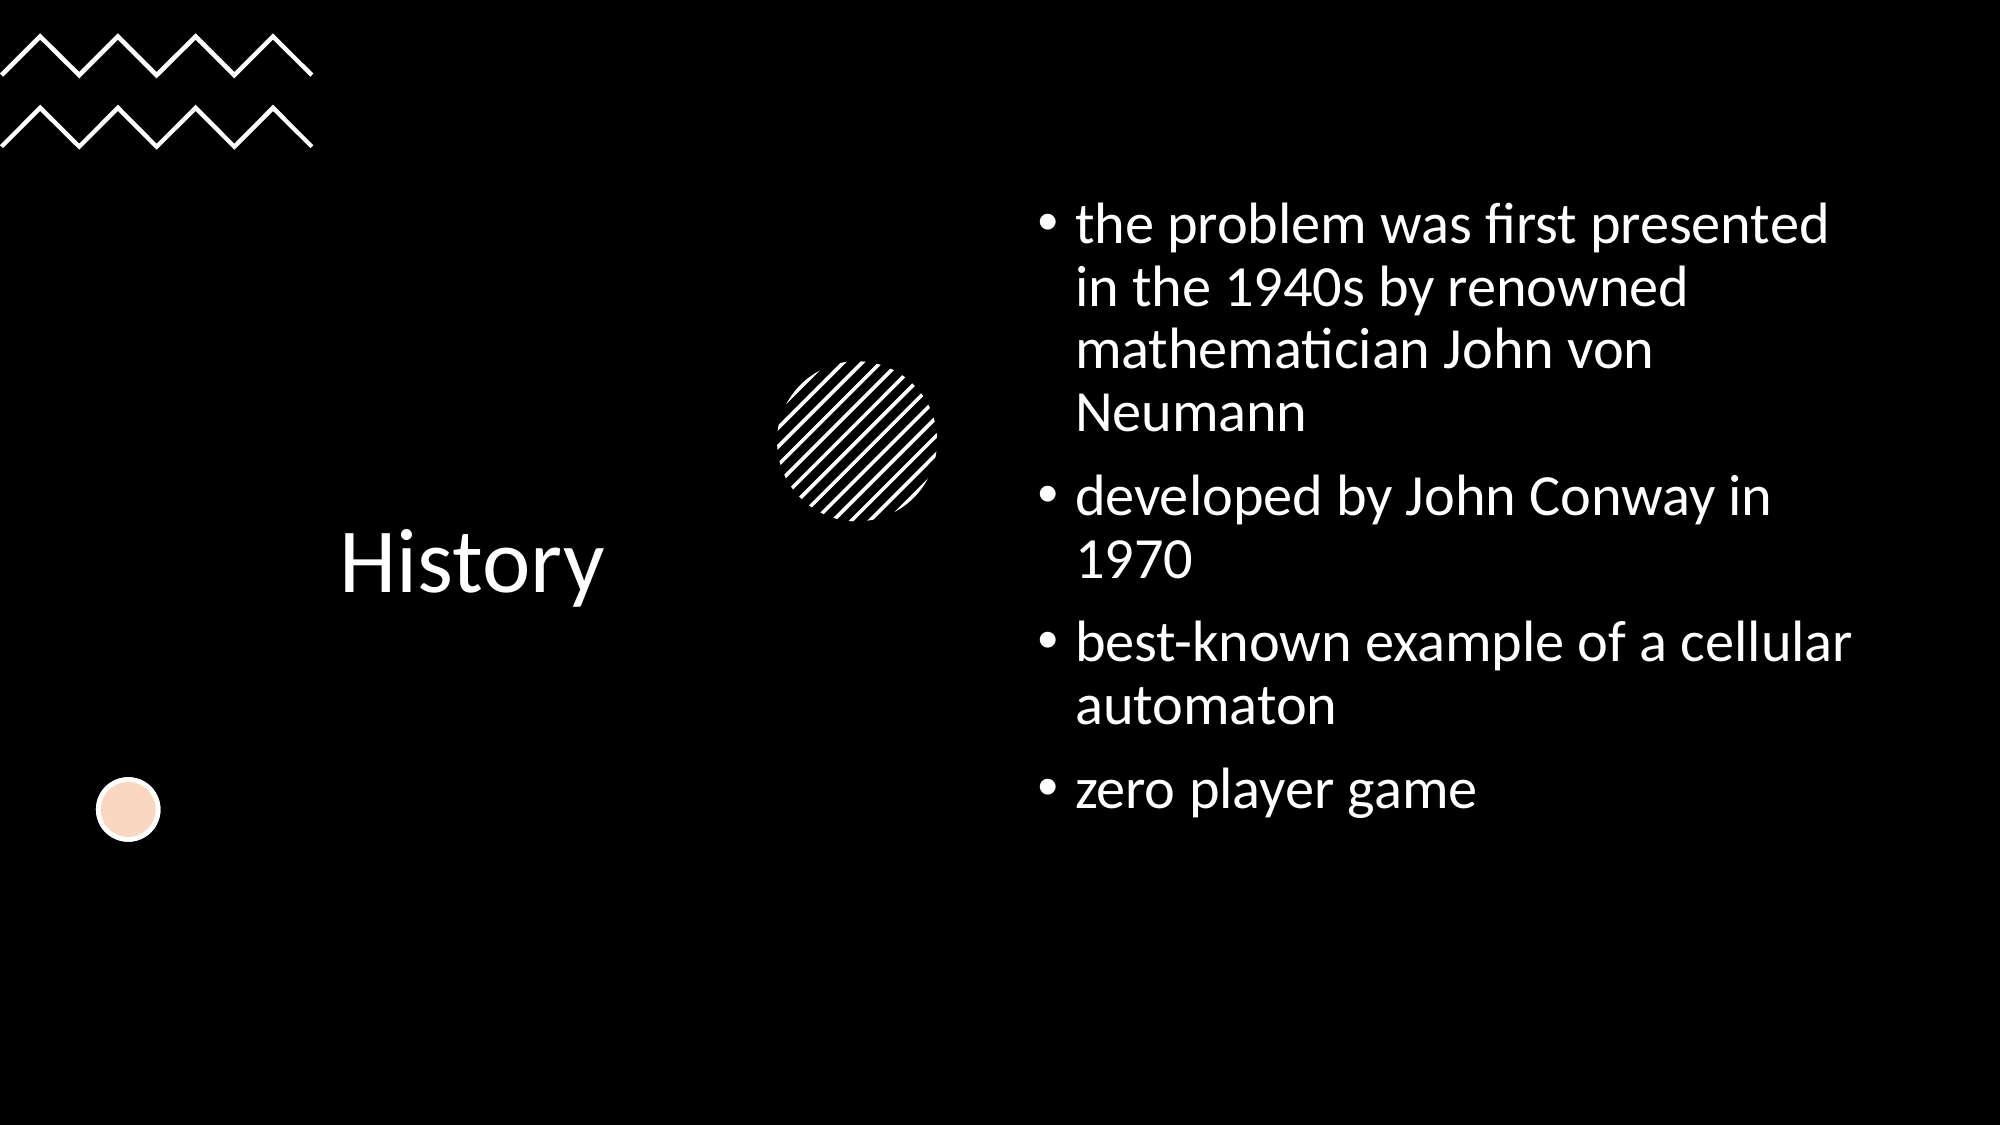

# History
the problem was first presented in the 1940s by renowned mathematician John von Neumann
developed by John Conway in 1970
best-known example of a cellular automaton
zero player game